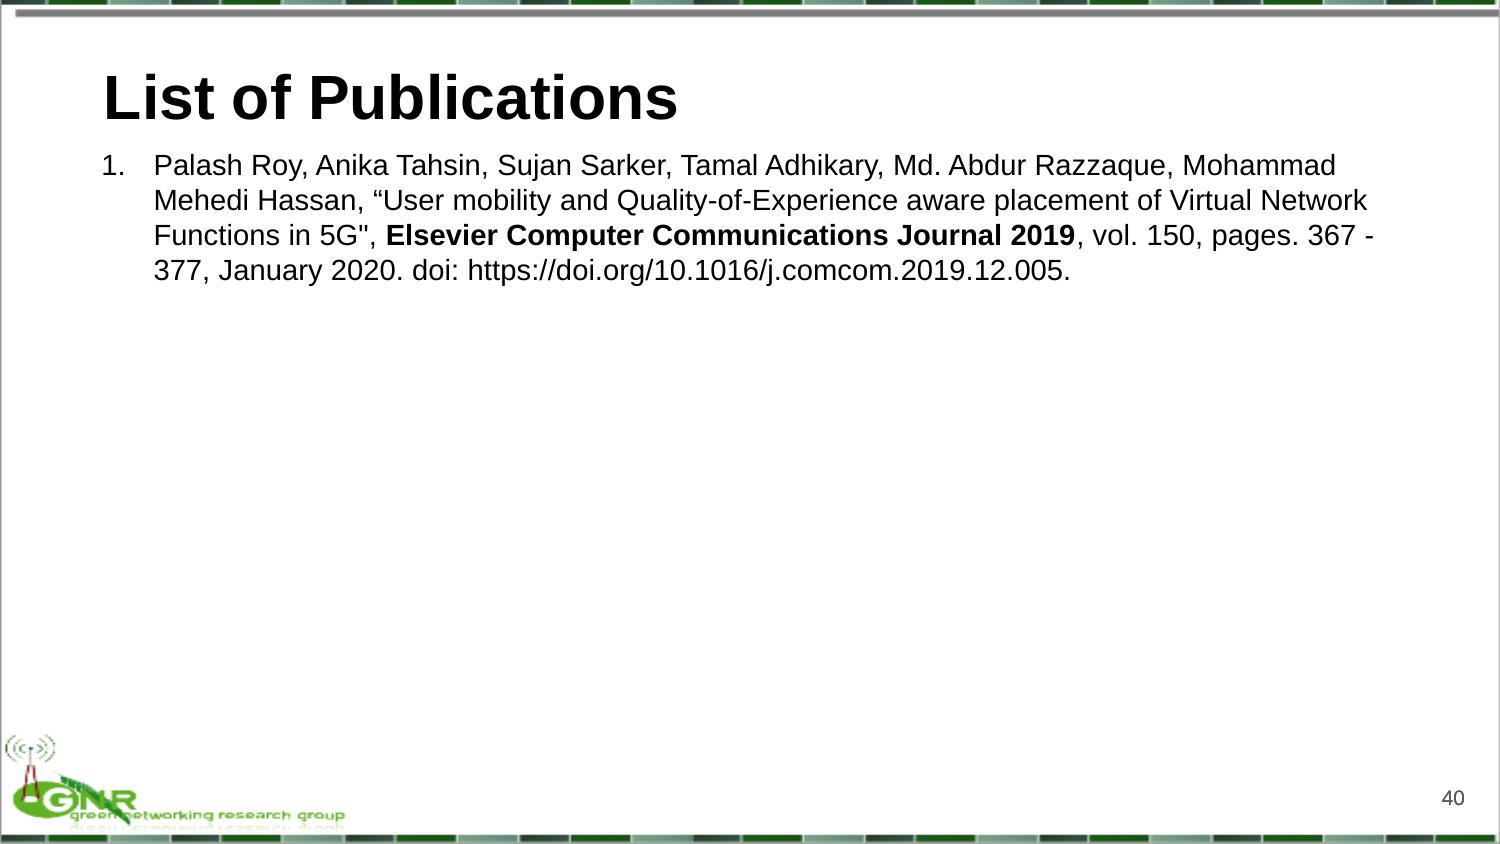

List of Publications
Palash Roy, Anika Tahsin, Sujan Sarker, Tamal Adhikary, Md. Abdur Razzaque, Mohammad Mehedi Hassan, “User mobility and Quality-of-Experience aware placement of Virtual Network Functions in 5G", Elsevier Computer Communications Journal 2019, vol. 150, pages. 367 - 377, January 2020. doi: https://doi.org/10.1016/j.comcom.2019.12.005.

40
40